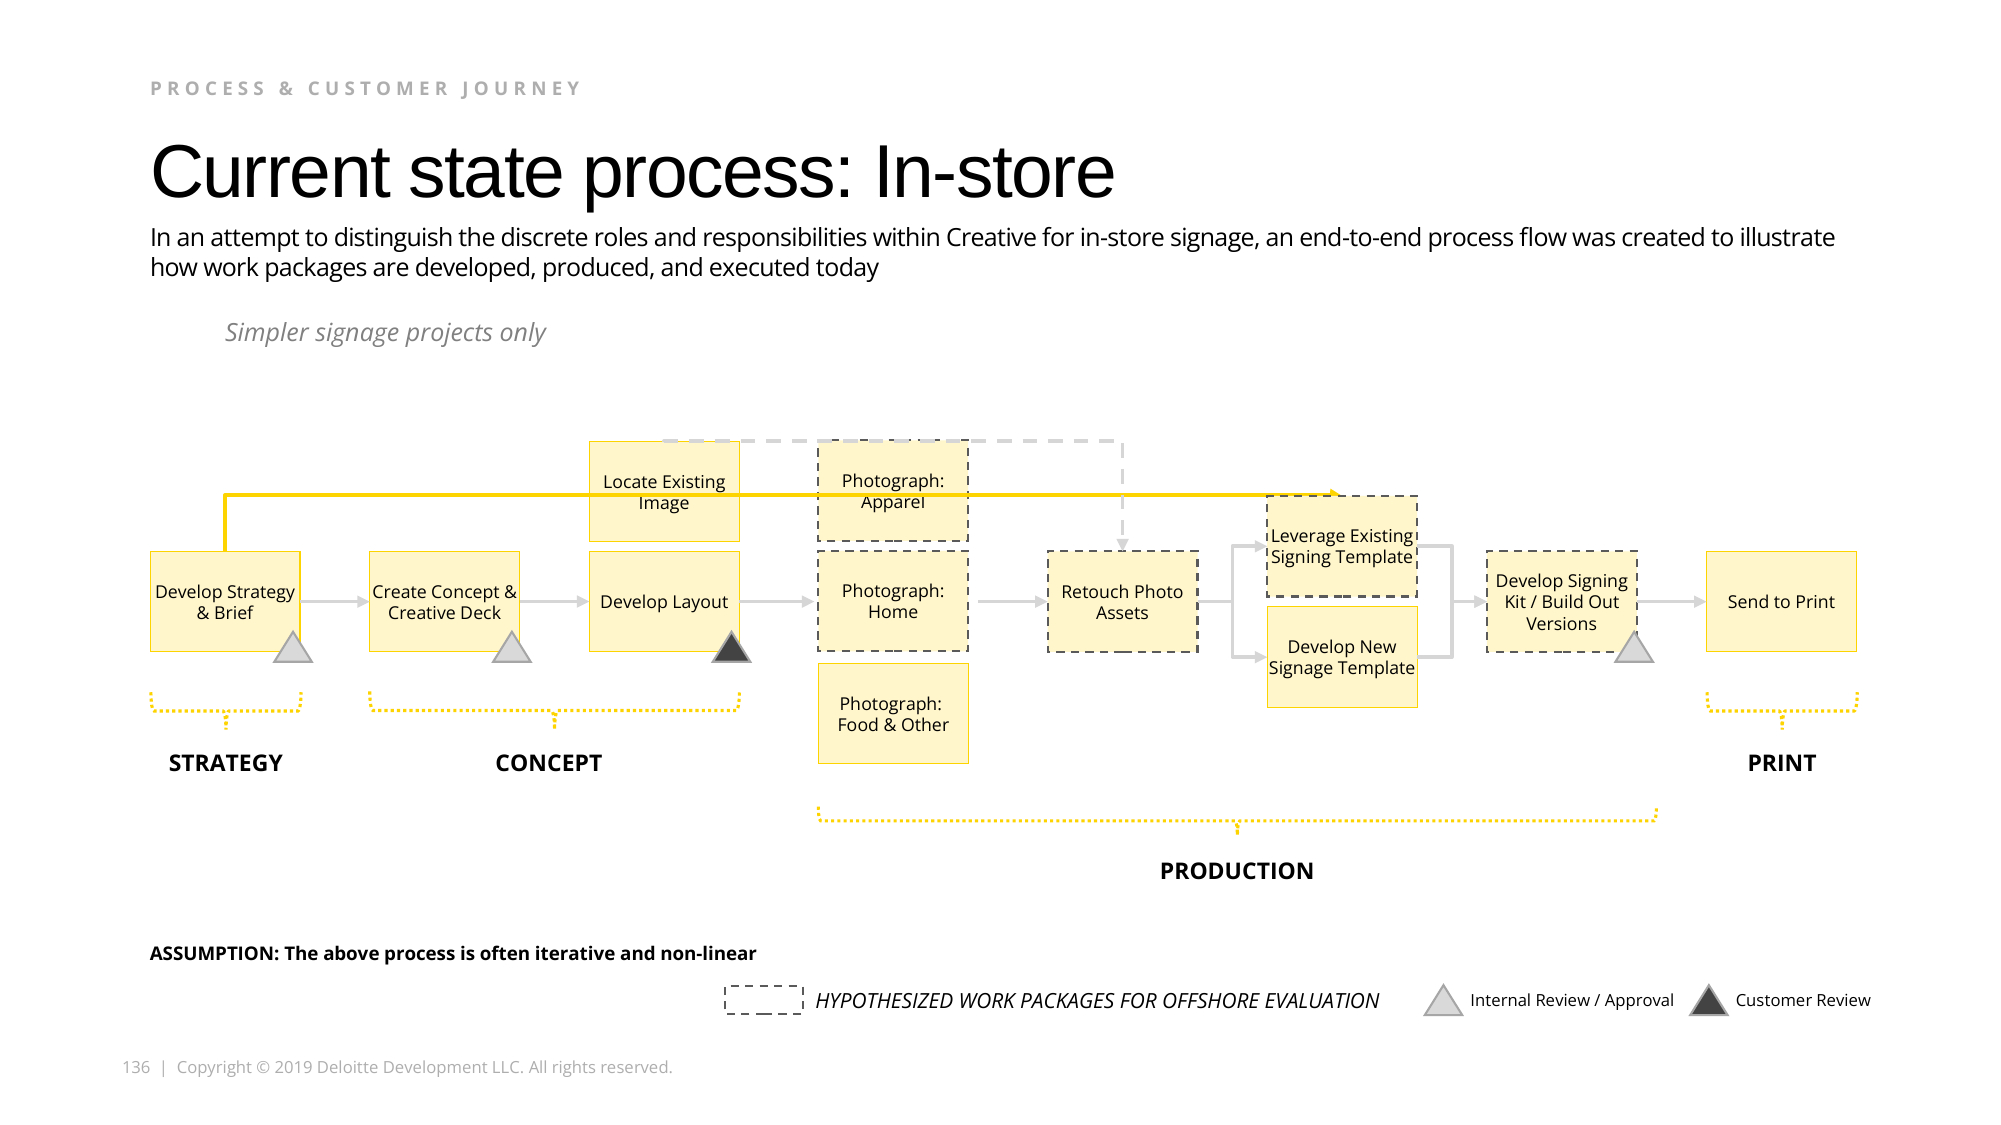

Process & customer journey
# Current state process: In-store
In an attempt to distinguish the discrete roles and responsibilities within Creative for in-store signage, an end-to-end process flow was created to illustrate how work packages are developed, produced, and executed today

Simpler signage projects only

Photograph: Apparel
Photograph: Home
Photograph:
Food & Other
Locate Existing Image
Develop Layout
Leverage Existing Signing Template
Develop New Signage Template

Develop Strategy & Brief
Create Concept & Creative Deck
Retouch Photo Assets
Develop Signing Kit / Build Out Versions
Send to Print

STRATEGY
CONCEPT
PRINT
PRODUCTION
ASSUMPTION: The above process is often iterative and non-linear
HYPOTHESIZED WORK PACKAGES FOR OFFSHORE EVALUATION

Internal Review / Approval
Customer Review